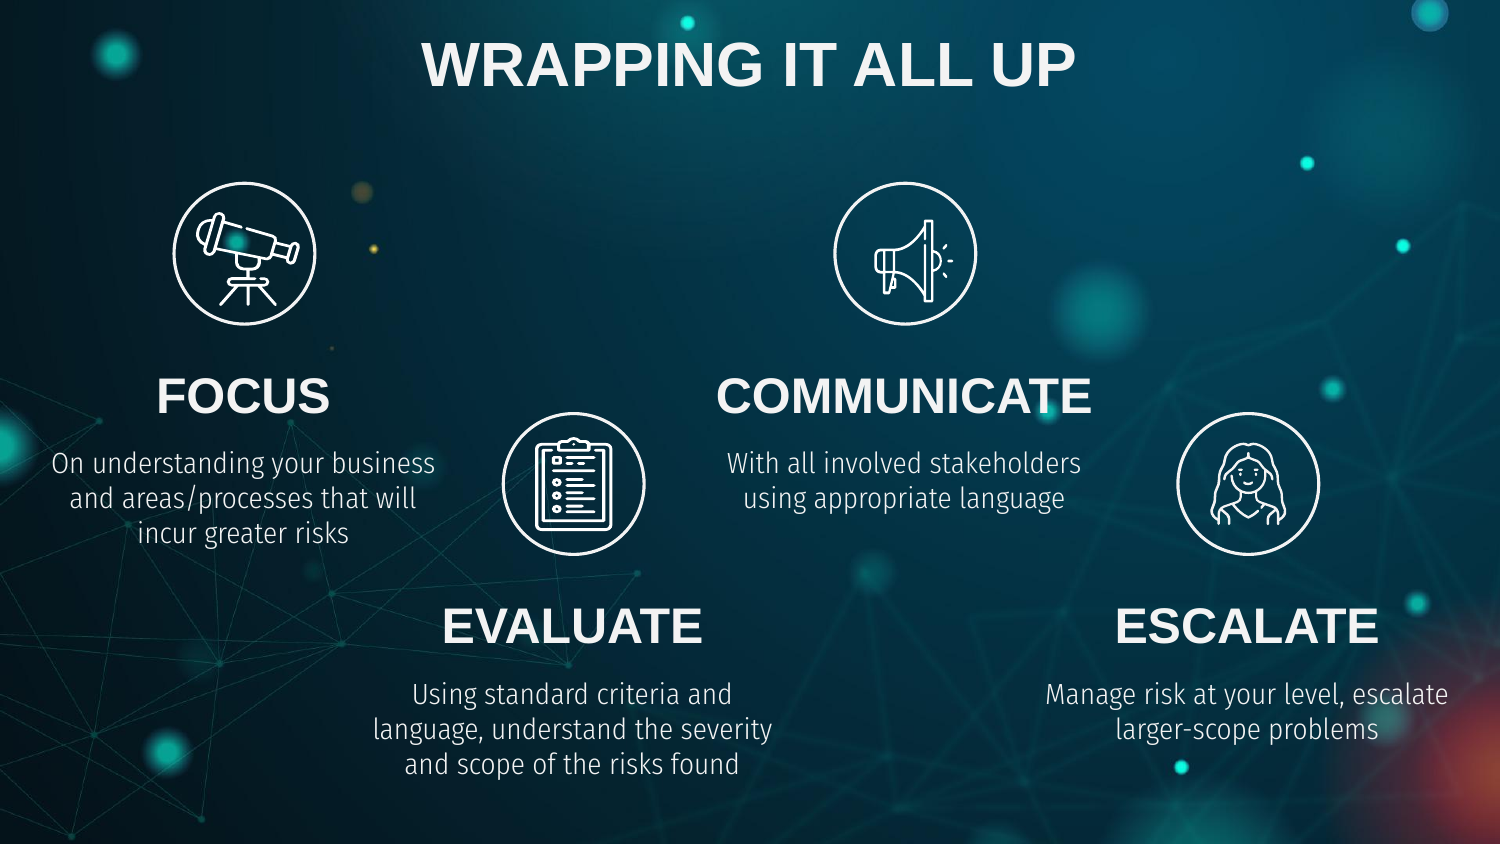

# WRAPPING IT ALL UP

FOCUS
COMMUNICATE

On understanding your business and areas/processes that will incur greater risks
With all involved stakeholders using appropriate language

EVALUATE
ESCALATE
Using standard criteria and language, understand the severity and scope of the risks found
Manage risk at your level, escalate larger-scope problems